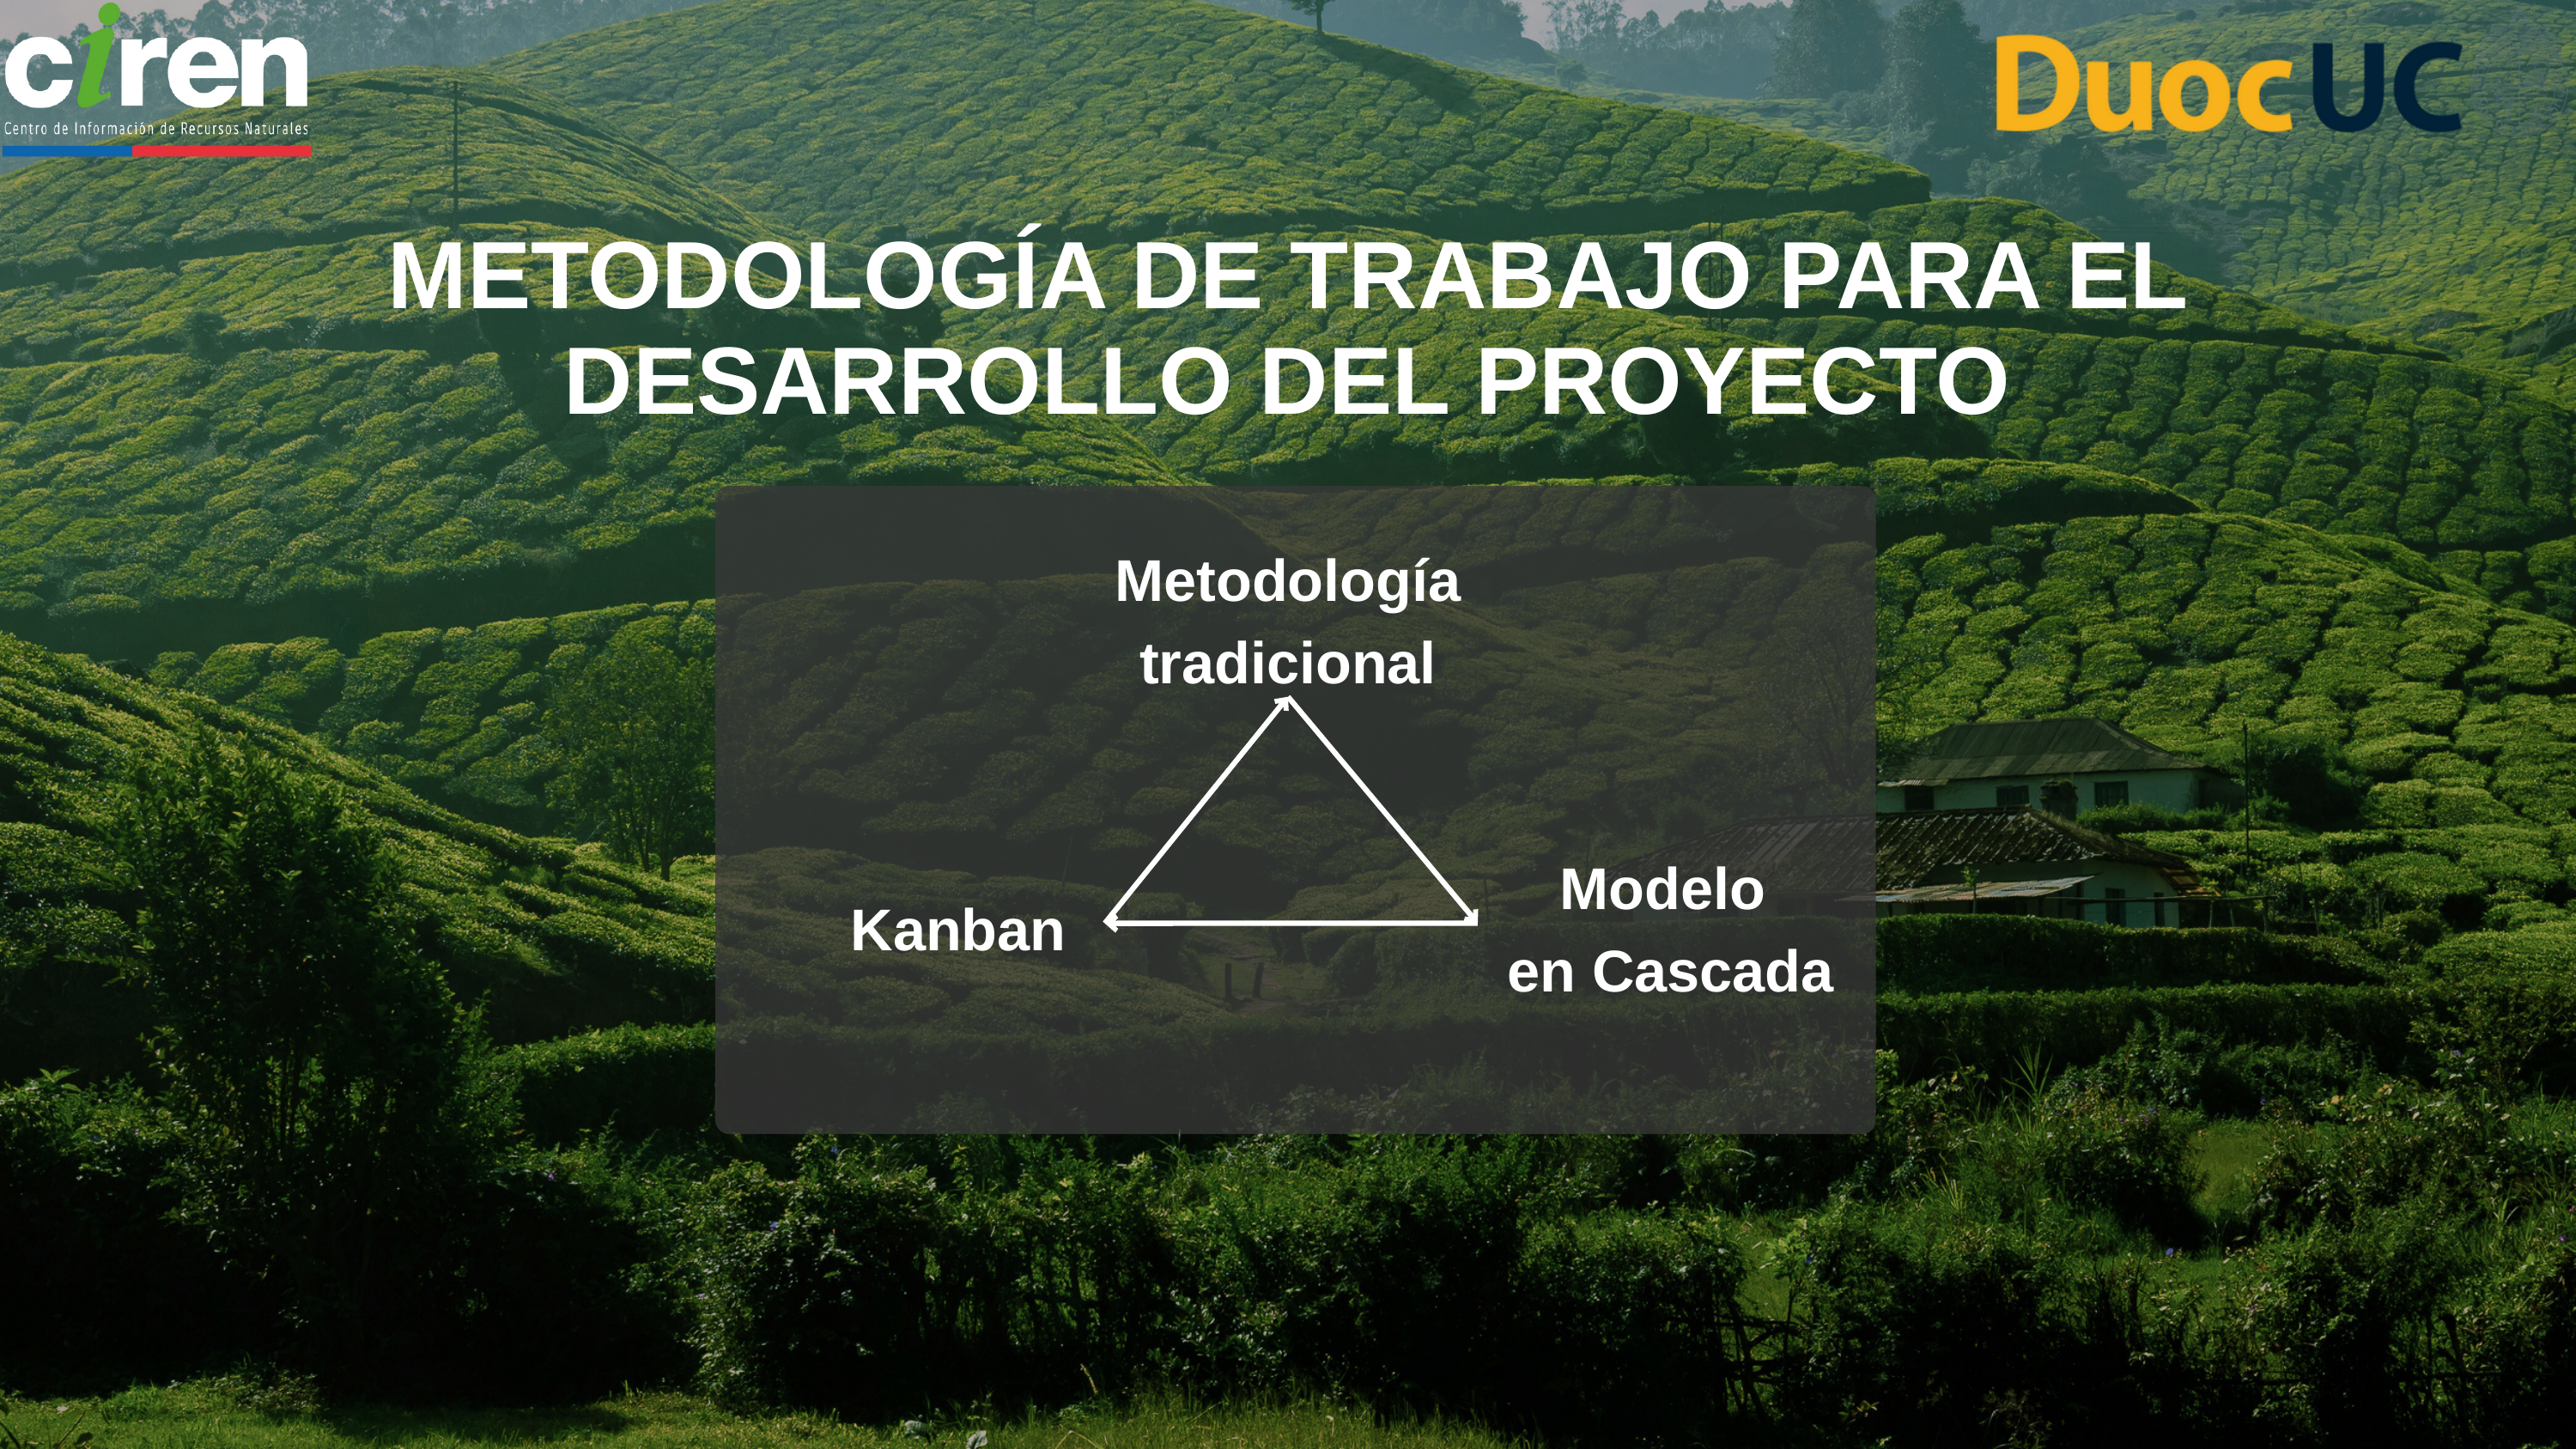

METODOLOGÍA DE TRABAJO PARA EL DESARROLLO DEL PROYECTO

Metodología
tradicional

Modelo
en Cascada
Kanban